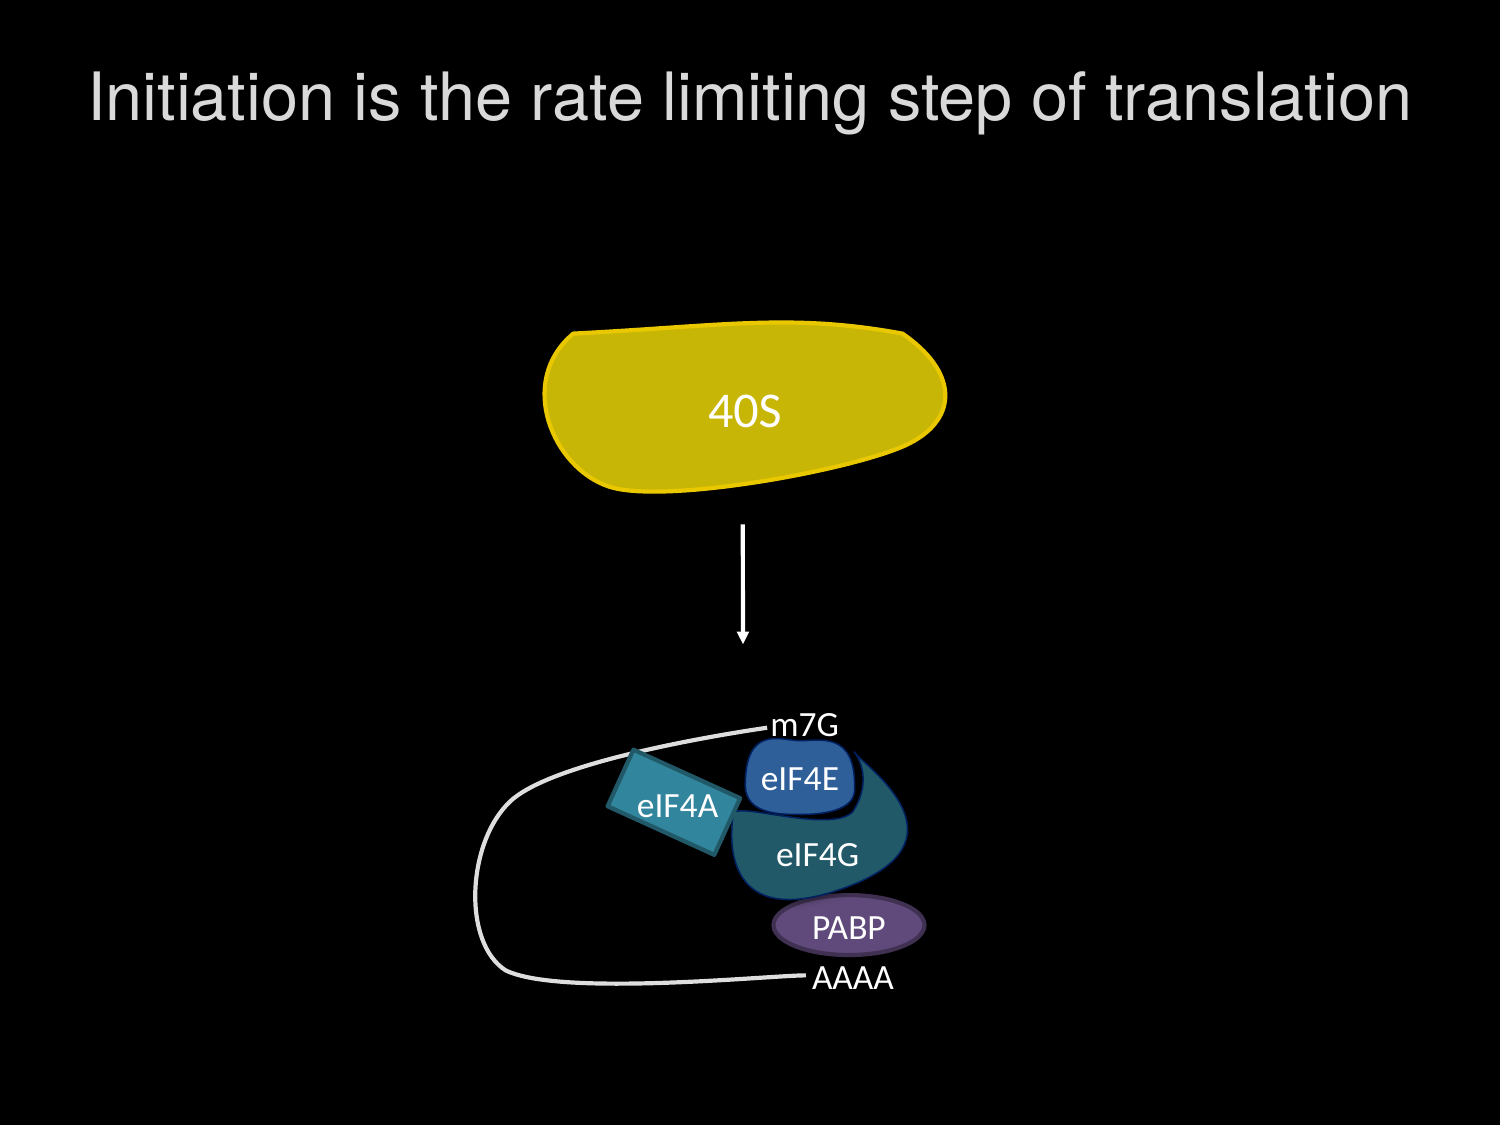

# Initiation is the rate limiting step of translation
40S

m7G

eIF4E

eIF4G

eIF4A
PABP
AAAA